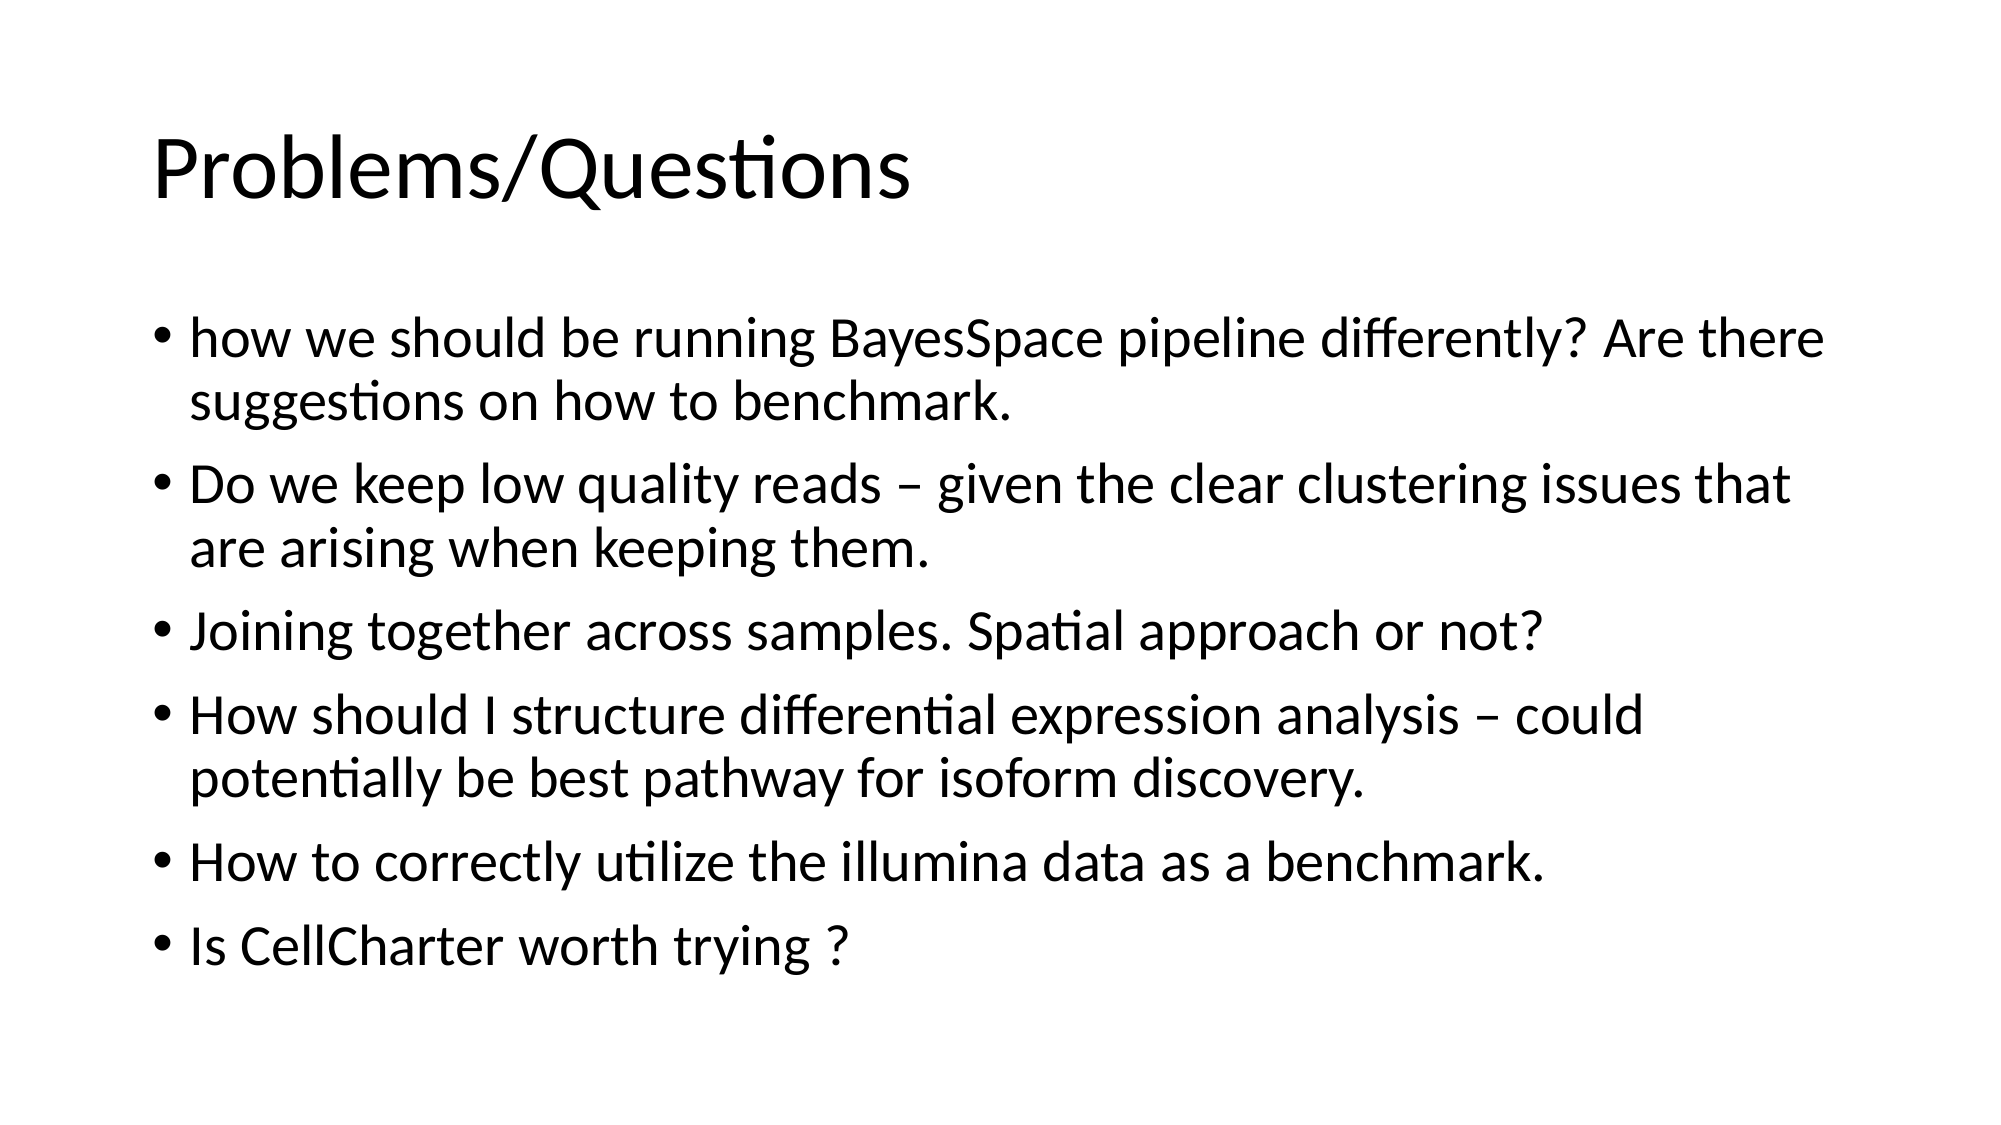

# Problems/Questions
how we should be running BayesSpace pipeline differently? Are there suggestions on how to benchmark.
Do we keep low quality reads – given the clear clustering issues that are arising when keeping them.
Joining together across samples. Spatial approach or not?
How should I structure differential expression analysis – could potentially be best pathway for isoform discovery.
How to correctly utilize the illumina data as a benchmark.
Is CellCharter worth trying ?